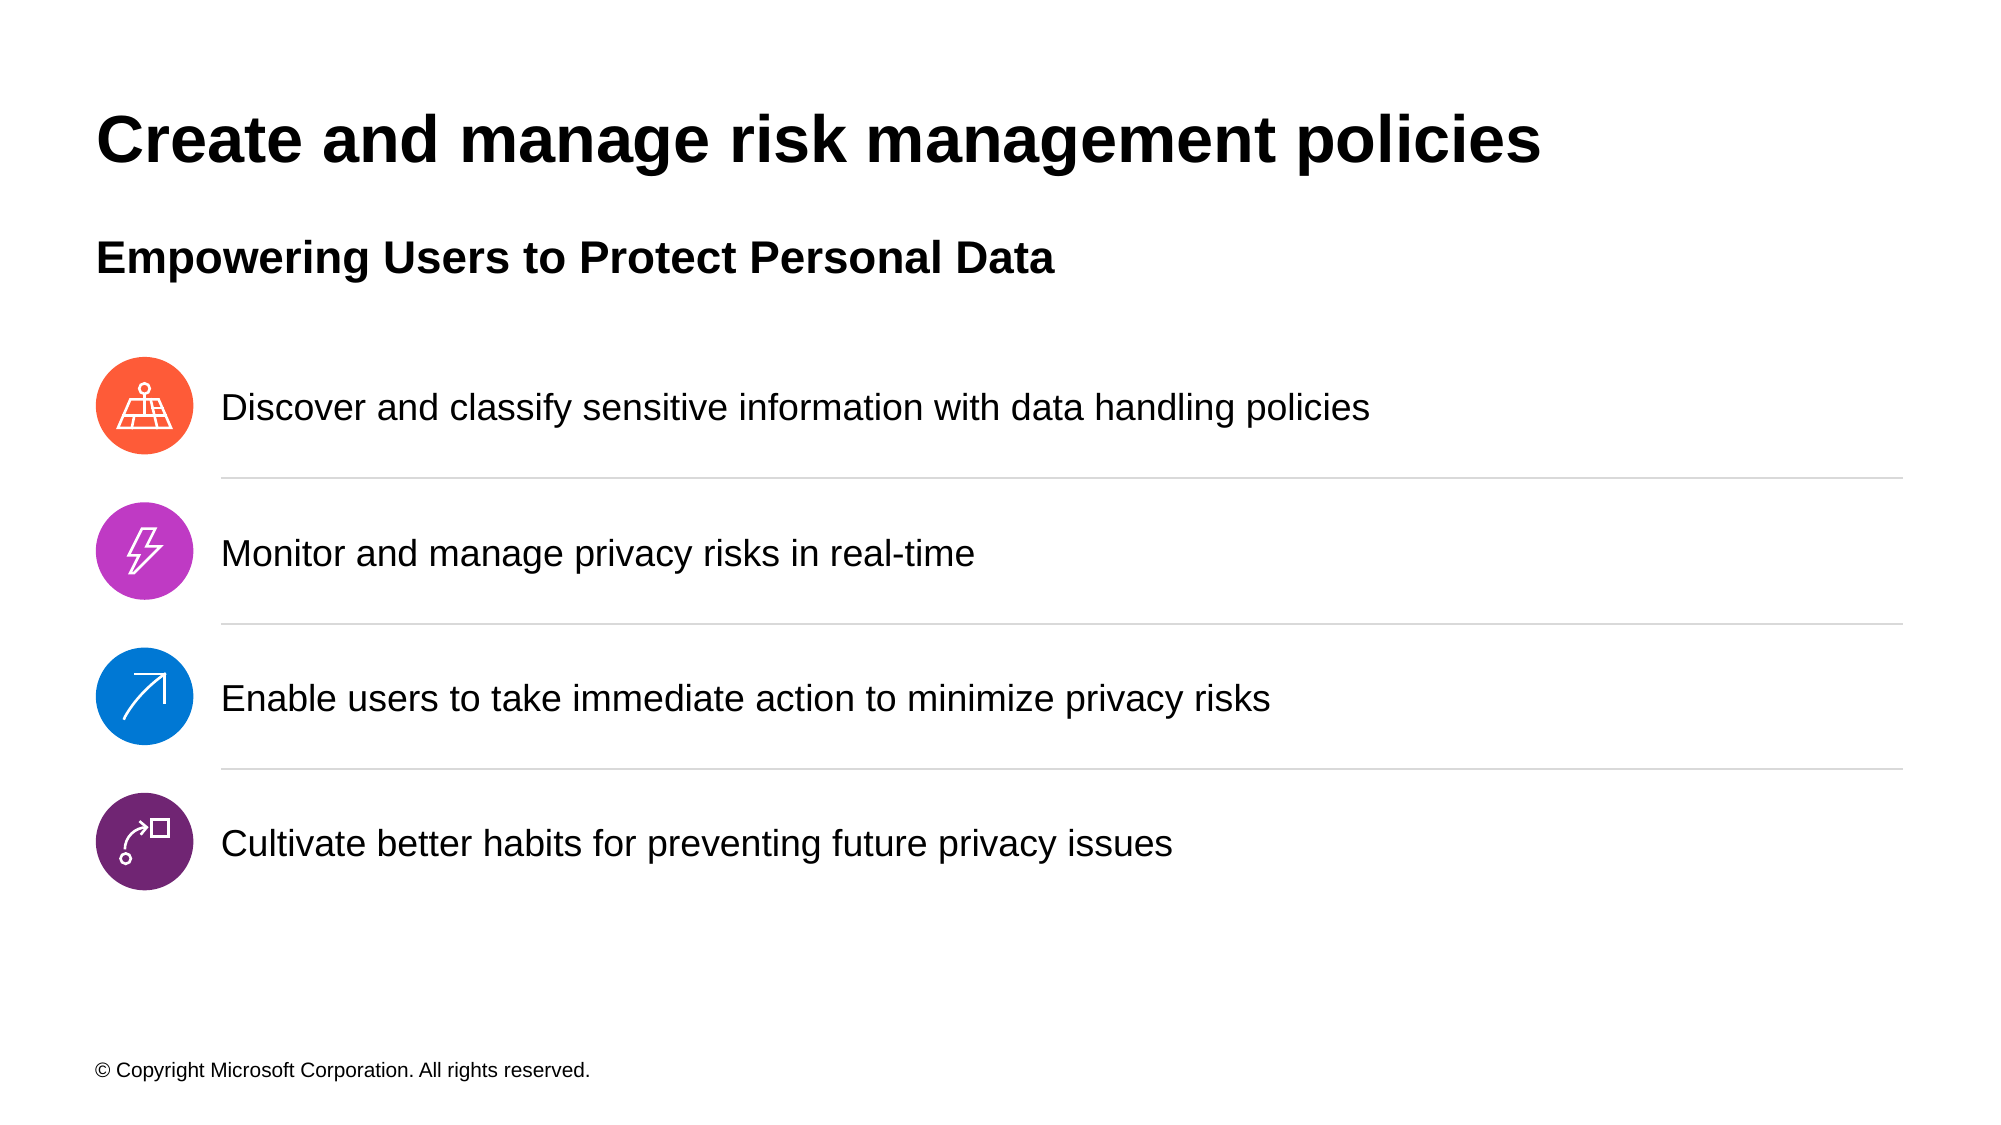

# Create and manage risk management policies
Empowering Users to Protect Personal Data

Discover and classify sensitive information with data handling policies

Monitor and manage privacy risks in real-time

Enable users to take immediate action to minimize privacy risks

Cultivate better habits for preventing future privacy issues